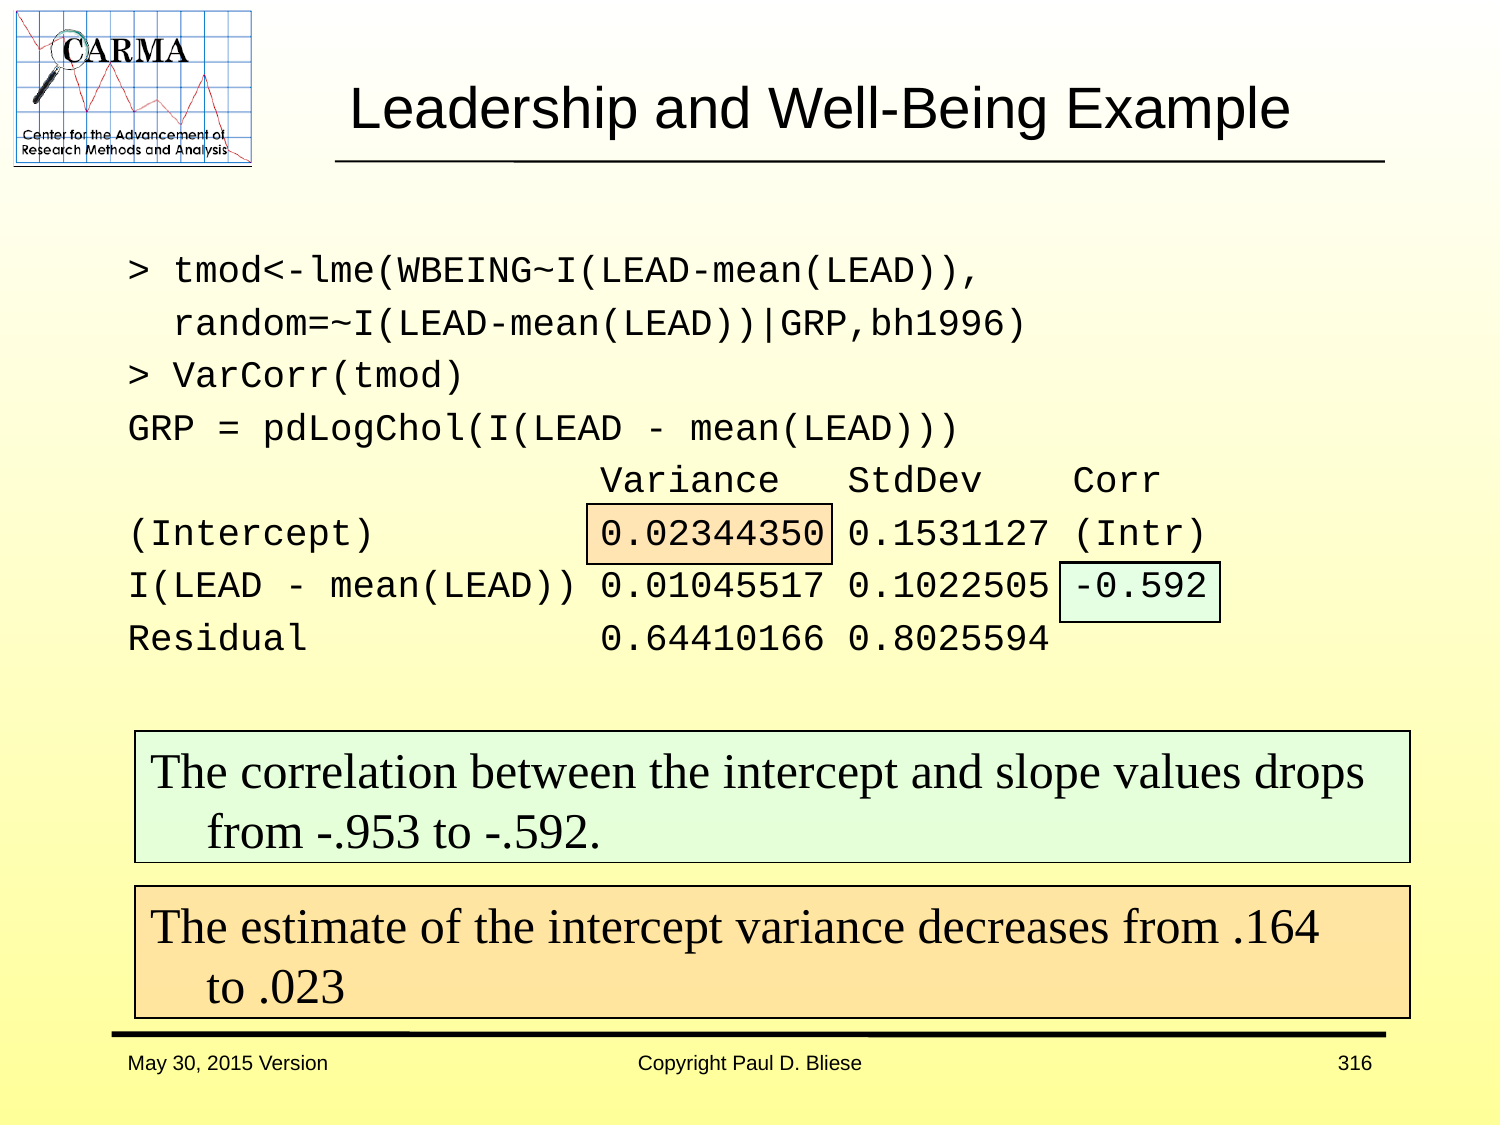

# Leadership and Well-Being Example
> tmod<-lme(WBEING~I(LEAD-mean(LEAD)),
  random=~I(LEAD-mean(LEAD))|GRP,bh1996)
> VarCorr(tmod)
GRP = pdLogChol(I(LEAD - mean(LEAD)))
                     Variance   StdDev    Corr
(Intercept)          0.02344350 0.1531127 (Intr)
I(LEAD - mean(LEAD)) 0.01045517 0.1022505 -0.592
Residual             0.64410166 0.8025594

The correlation between the intercept and slope values drops from -.953 to -.592.
The estimate of the intercept variance decreases from .164 to .023
May 30, 2015 Version
Copyright Paul D. Bliese
316